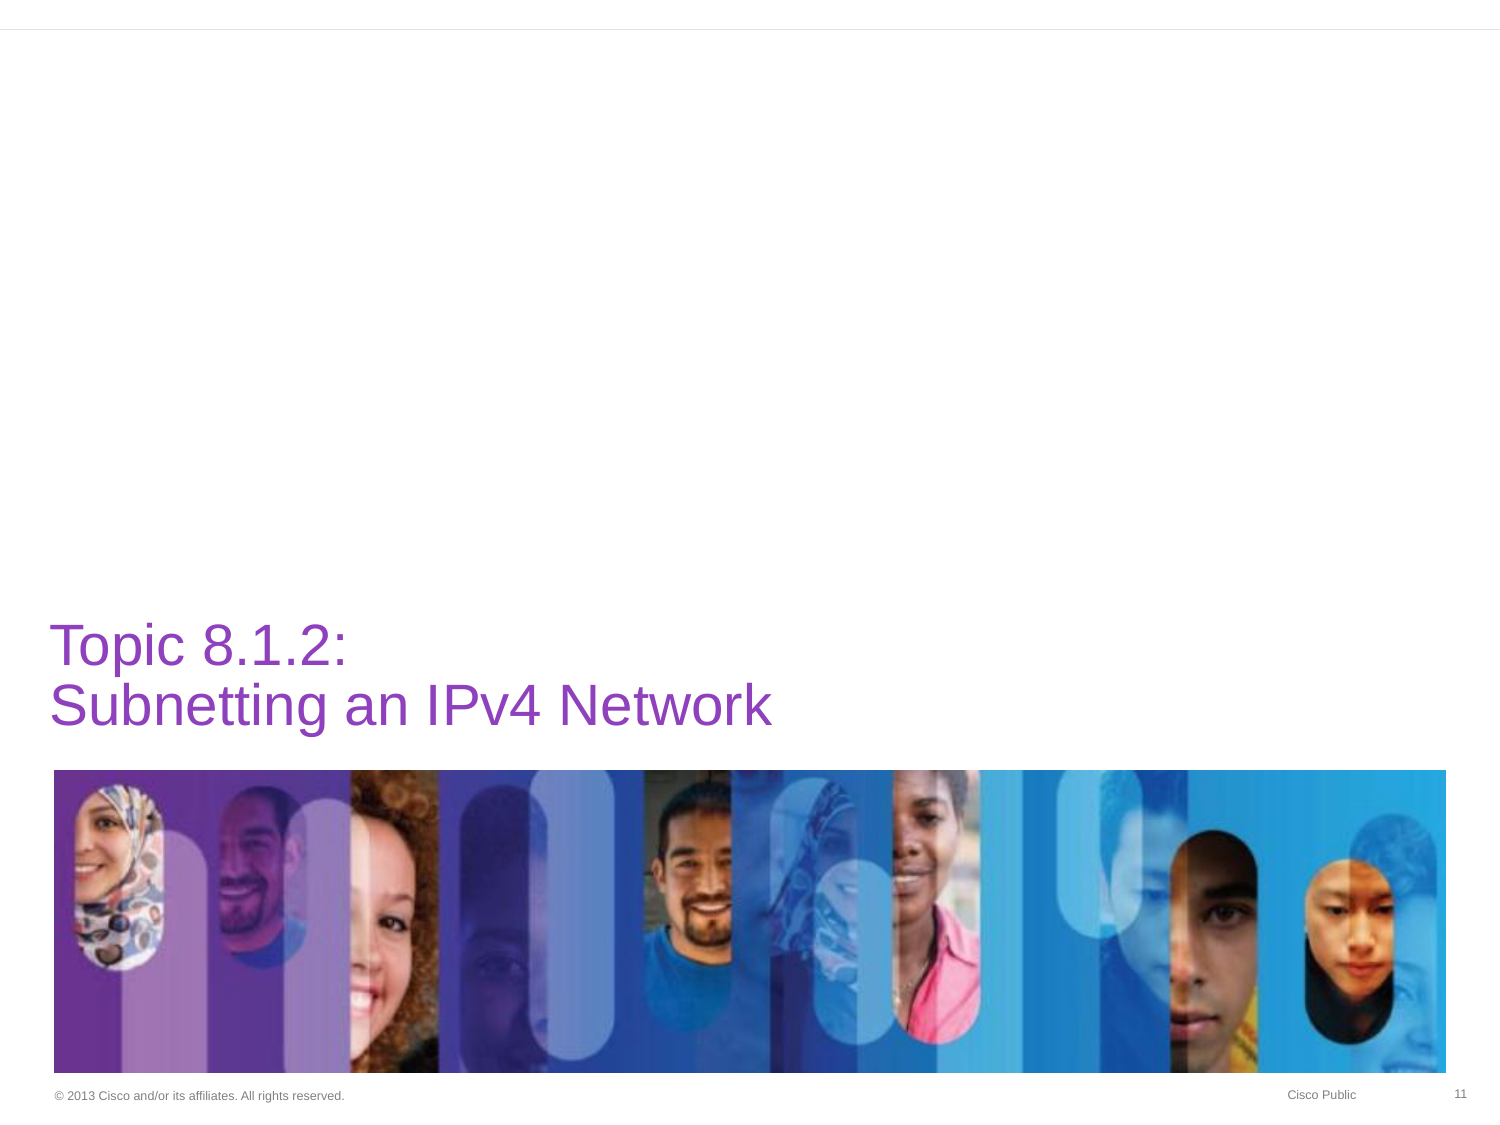

# Topic 8.1.2: Subnetting an IPv4 Network